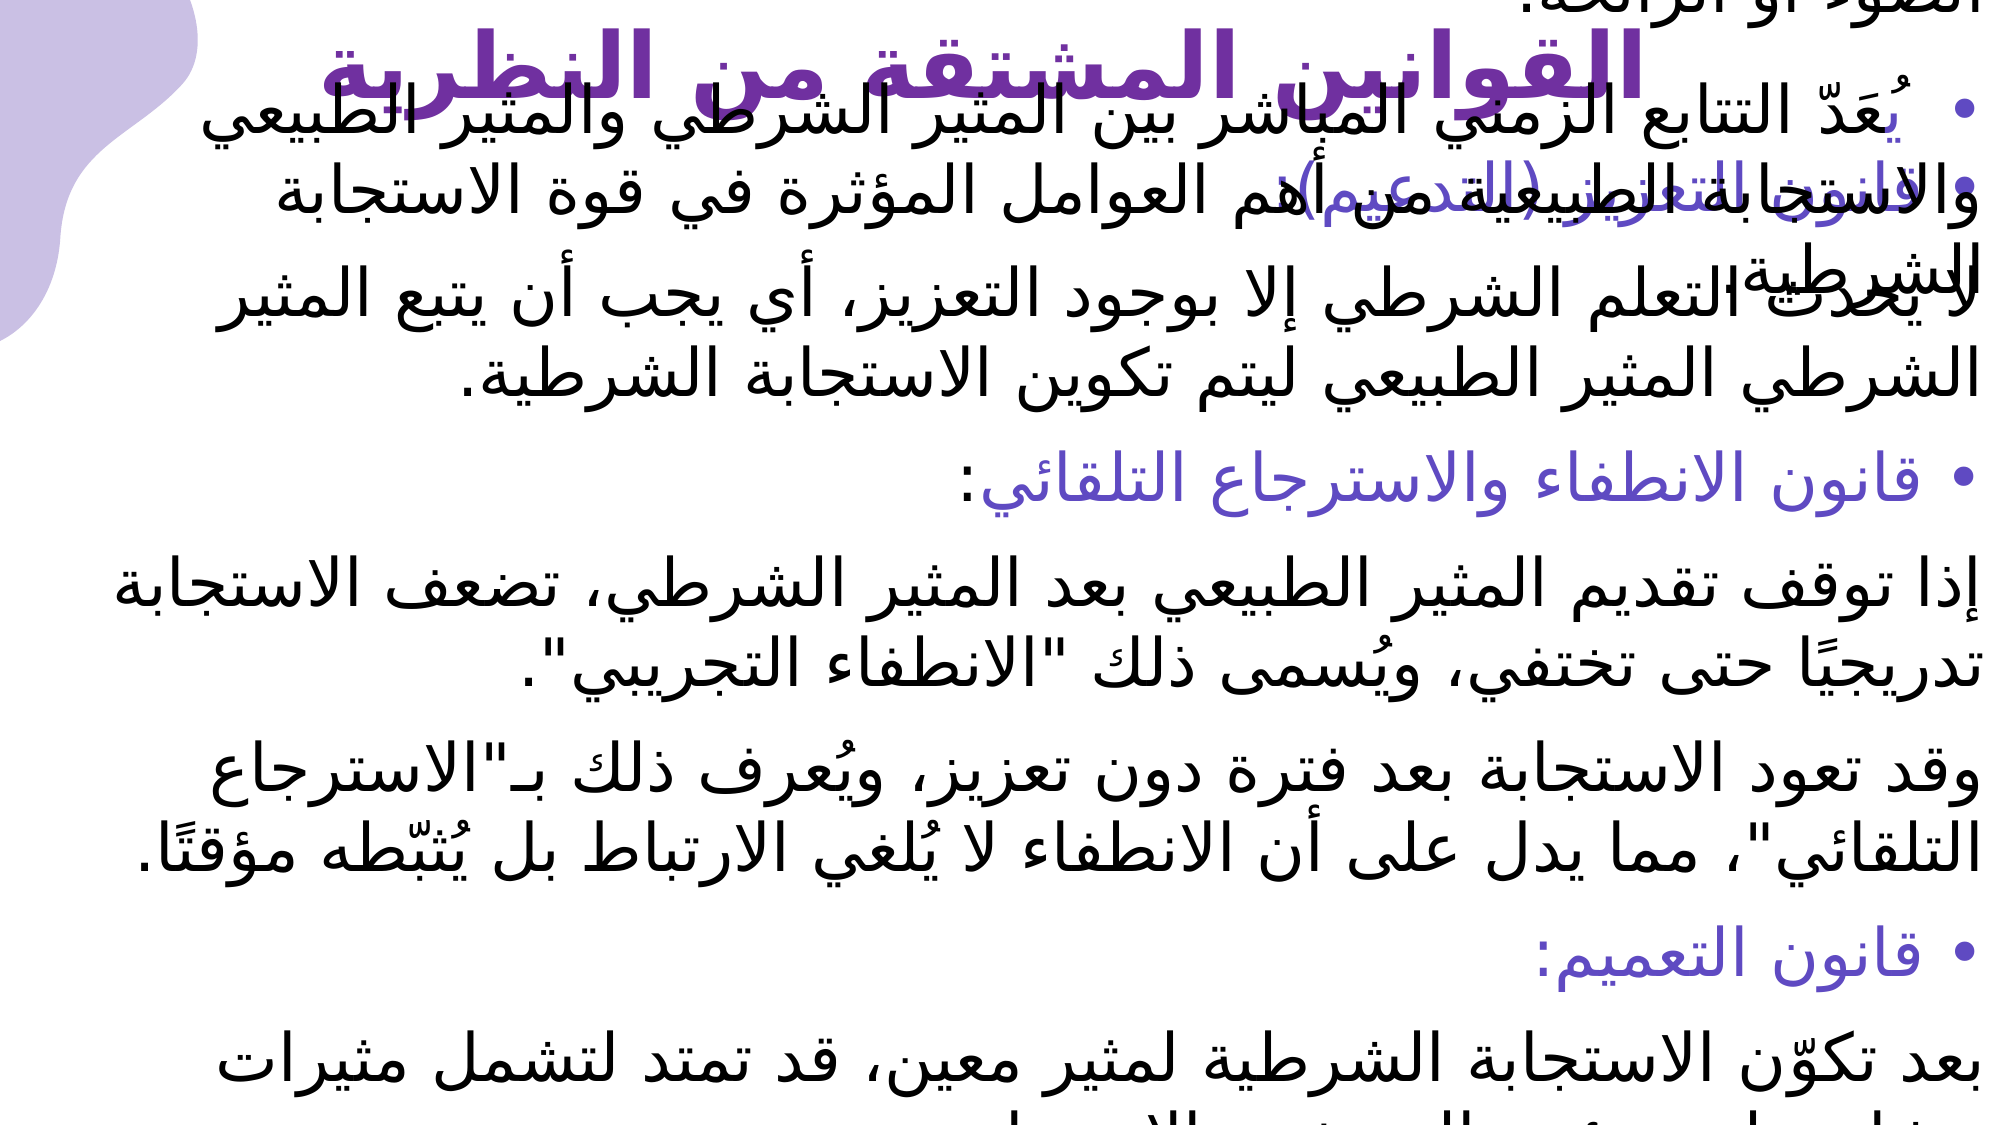

القوانين المشتقة من النظرية
التطبيقات السلوكية للنظرية باختصار
نتائج تجربة بافلوف باختصار
• يتكوَّن الارتباط الشرطي بسرعة إذا كان الفاصل الزمني بين صوت الجرس وتقديم الطعام قصيرًا (حوالي ثانيتين إلى ثلاث ثوانٍ).
• من الضروري تأخير تقديم الطعام قليلًا لإتاحة الفرصة لظهور الاستجابة الشرطية.
•  إذا تم تقديم الطعام قبل الجرس، يتكوَّن الارتباط بصعوبة، ويُسمى ذلك "الاشتراط الراجع"
•  عدد قليل من المحاولات (لا يتجاوز خمسًا) كافٍ لظهور استجابة بسيطة (لعاب عند سماع الجرس).
•  تزداد كمية اللعاب بزيادة عدد المحاولات.
•  يسهل على الكلب تعميم الاستجابة الشرطية على مثيرات أخرى مثل الضوء أو الرائحة.
•  يُعَدّ التتابع الزمني المباشر بين المثير الشرطي والمثير الطبيعي والاستجابة الطبيعية من أهم العوامل المؤثرة في قوة الاستجابة الشرطية.

• قانون التعزيز (التدعيم):
لا يحدث التعلم الشرطي إلا بوجود التعزيز، أي يجب أن يتبع المثير الشرطي المثير الطبيعي ليتم تكوين الاستجابة الشرطية.
• قانون الانطفاء والاسترجاع التلقائي:
إذا توقف تقديم المثير الطبيعي بعد المثير الشرطي، تضعف الاستجابة تدريجيًا حتى تختفي، ويُسمى ذلك "الانطفاء التجريبي".
وقد تعود الاستجابة بعد فترة دون تعزيز، ويُعرف ذلك بـ"الاسترجاع التلقائي"، مما يدل على أن الانطفاء لا يُلغي الارتباط بل يُثبّطه مؤقتًا.
• قانون التعميم:
بعد تكوّن الاستجابة الشرطية لمثير معين، قد تمتد لتشمل مثيرات مشابهة له، وتؤدي إلى نفس الاستجابة.
تُستخدم النظرية في تفسير التعلم الانفعالي، مثل ارتباط المشاعر (كالخوف أو الحب) بمثيرات محايدة.

يمكن توظيف الفعل المنعكس الشرطي في تعزيز اتجاهات إيجابية لدى التلاميذ نحو المدرسة والمعلم والمادة، من خلال ربط المدرسة بإشباع حاجاتهم النفسية والجسدية.

تُعتمد في العديد من أساليب العلاج السلوكي النفسي، خاصةً في تعديل الاستجابات غير المرغوب فيها.